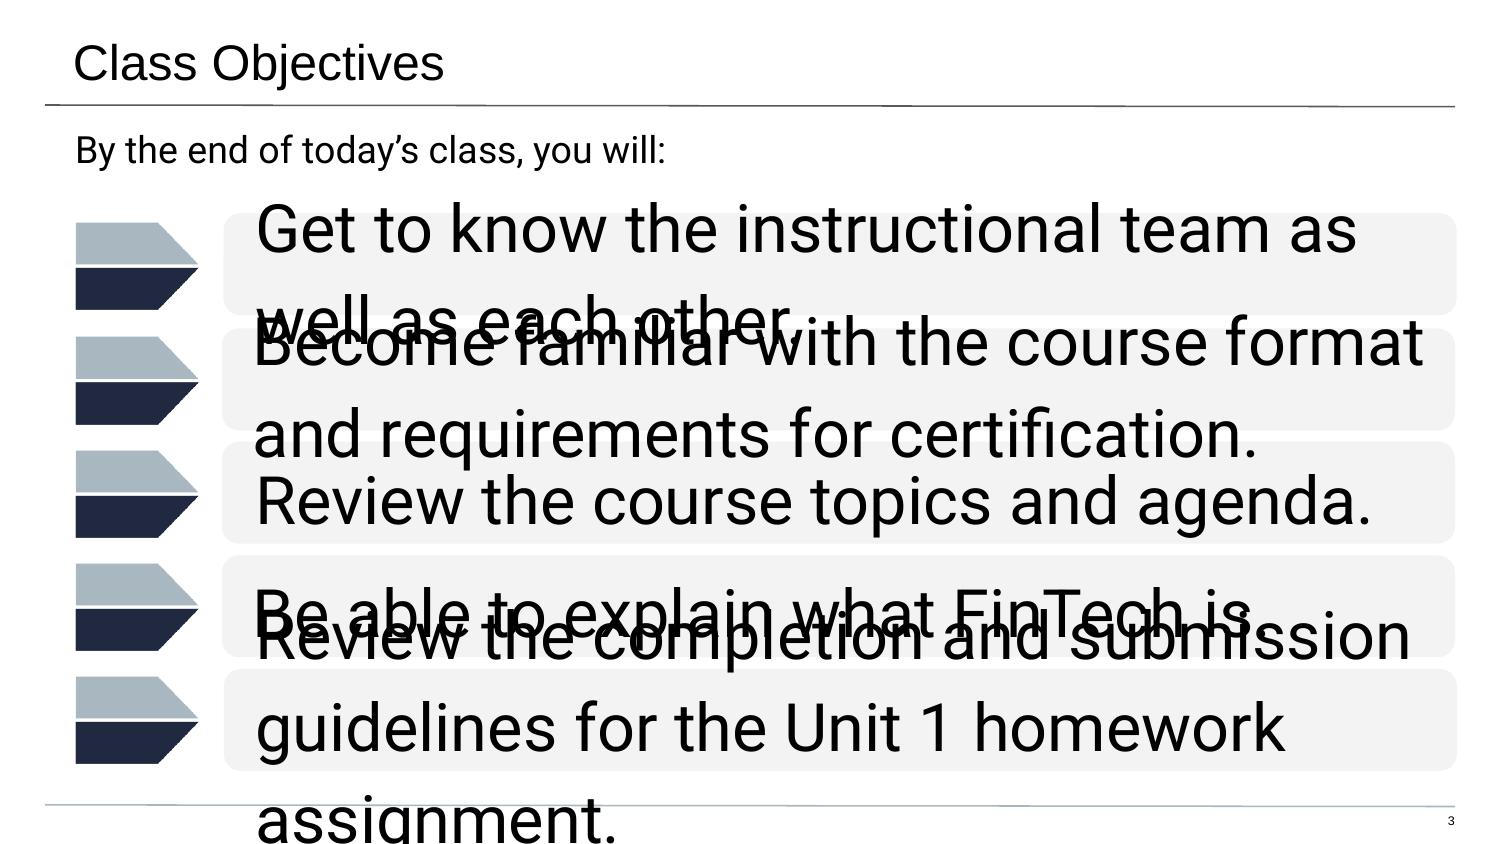

# Class Objectives
By the end of today’s class, you will:
Get to know the instructional team as well as each other.
Become familiar with the course format and requirements for certification.
Review the course topics and agenda.
Be able to explain what FinTech is.
Review the completion and submission guidelines for the Unit 1 homework assignment.
3